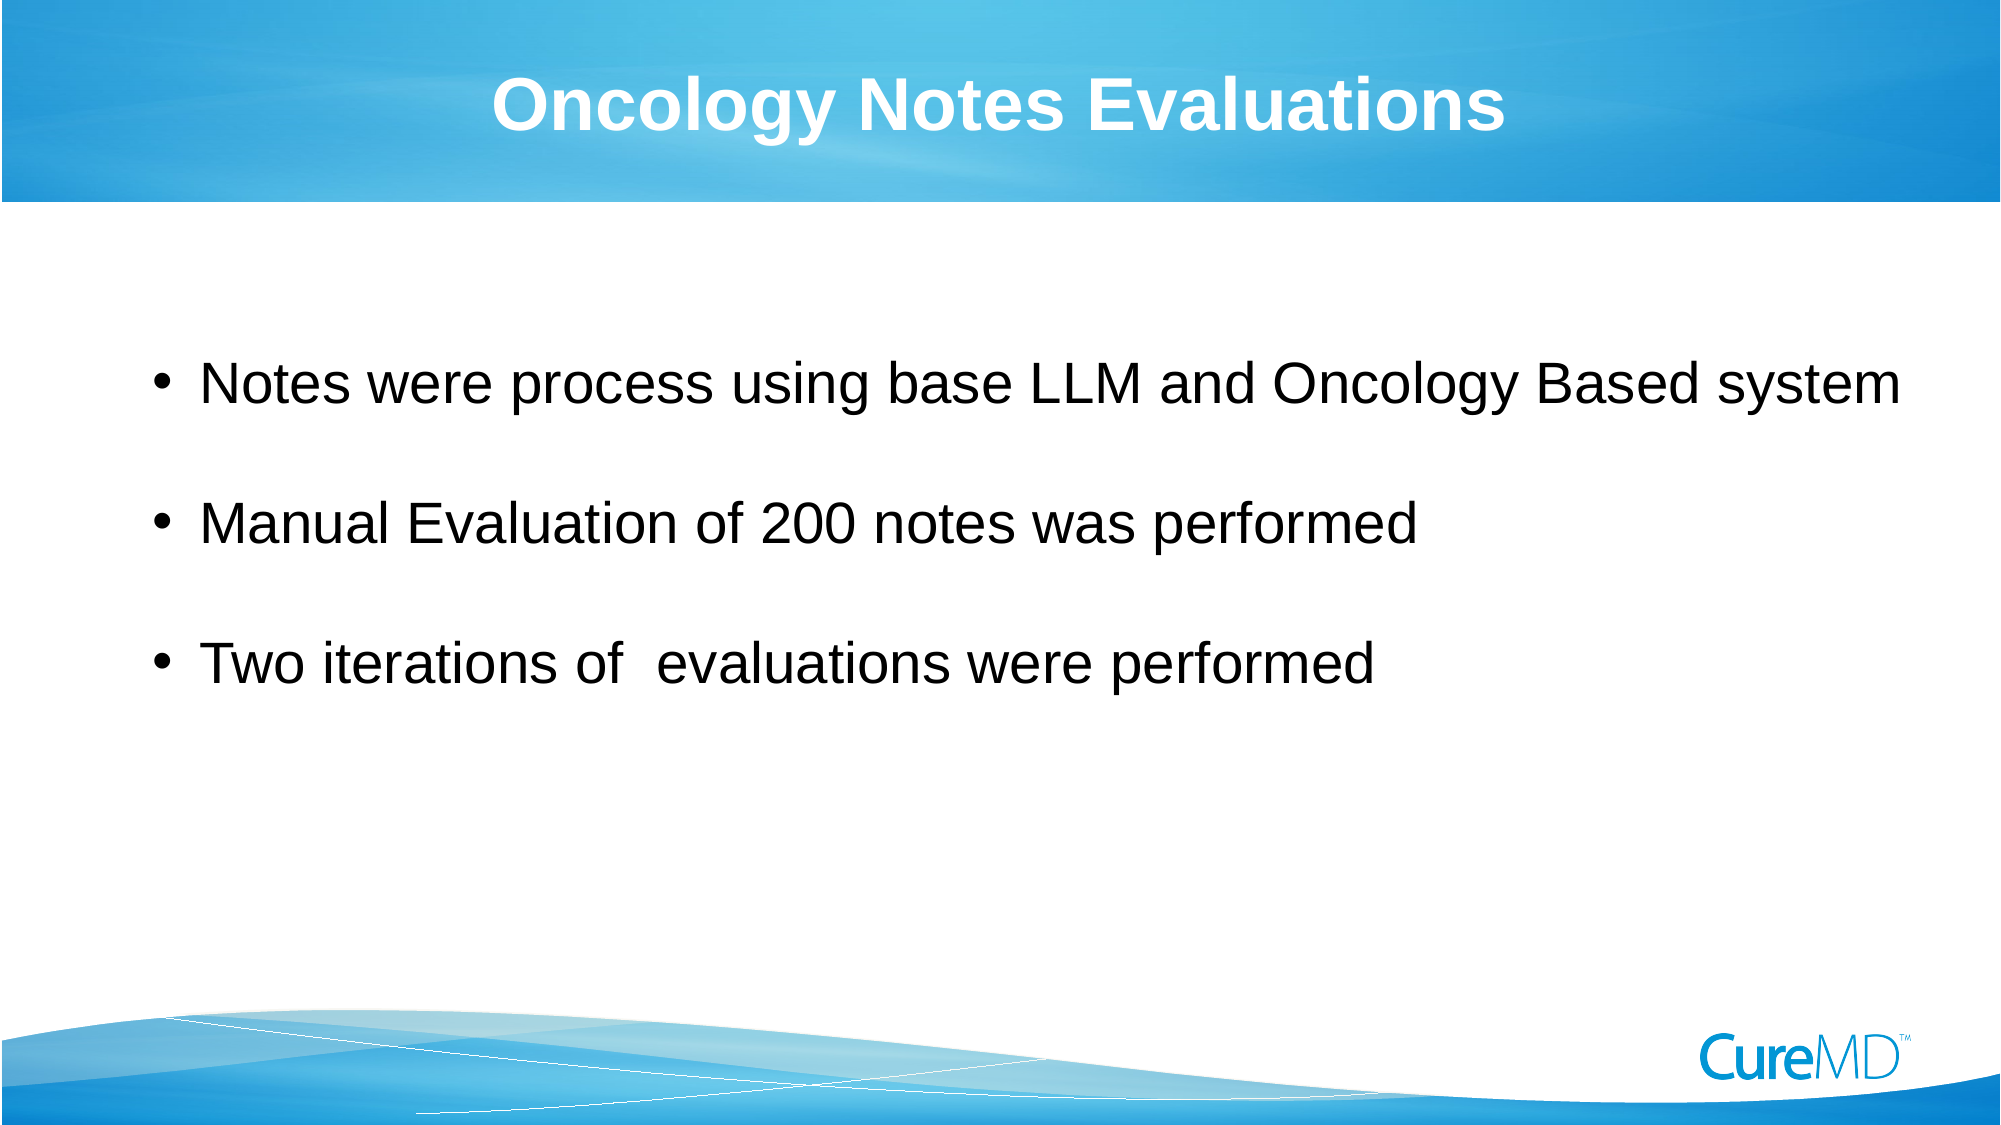

Oncology Notes Evaluations
Notes were process using base LLM and Oncology Based system
Manual Evaluation of 200 notes was performed
Two iterations of  evaluations were performed